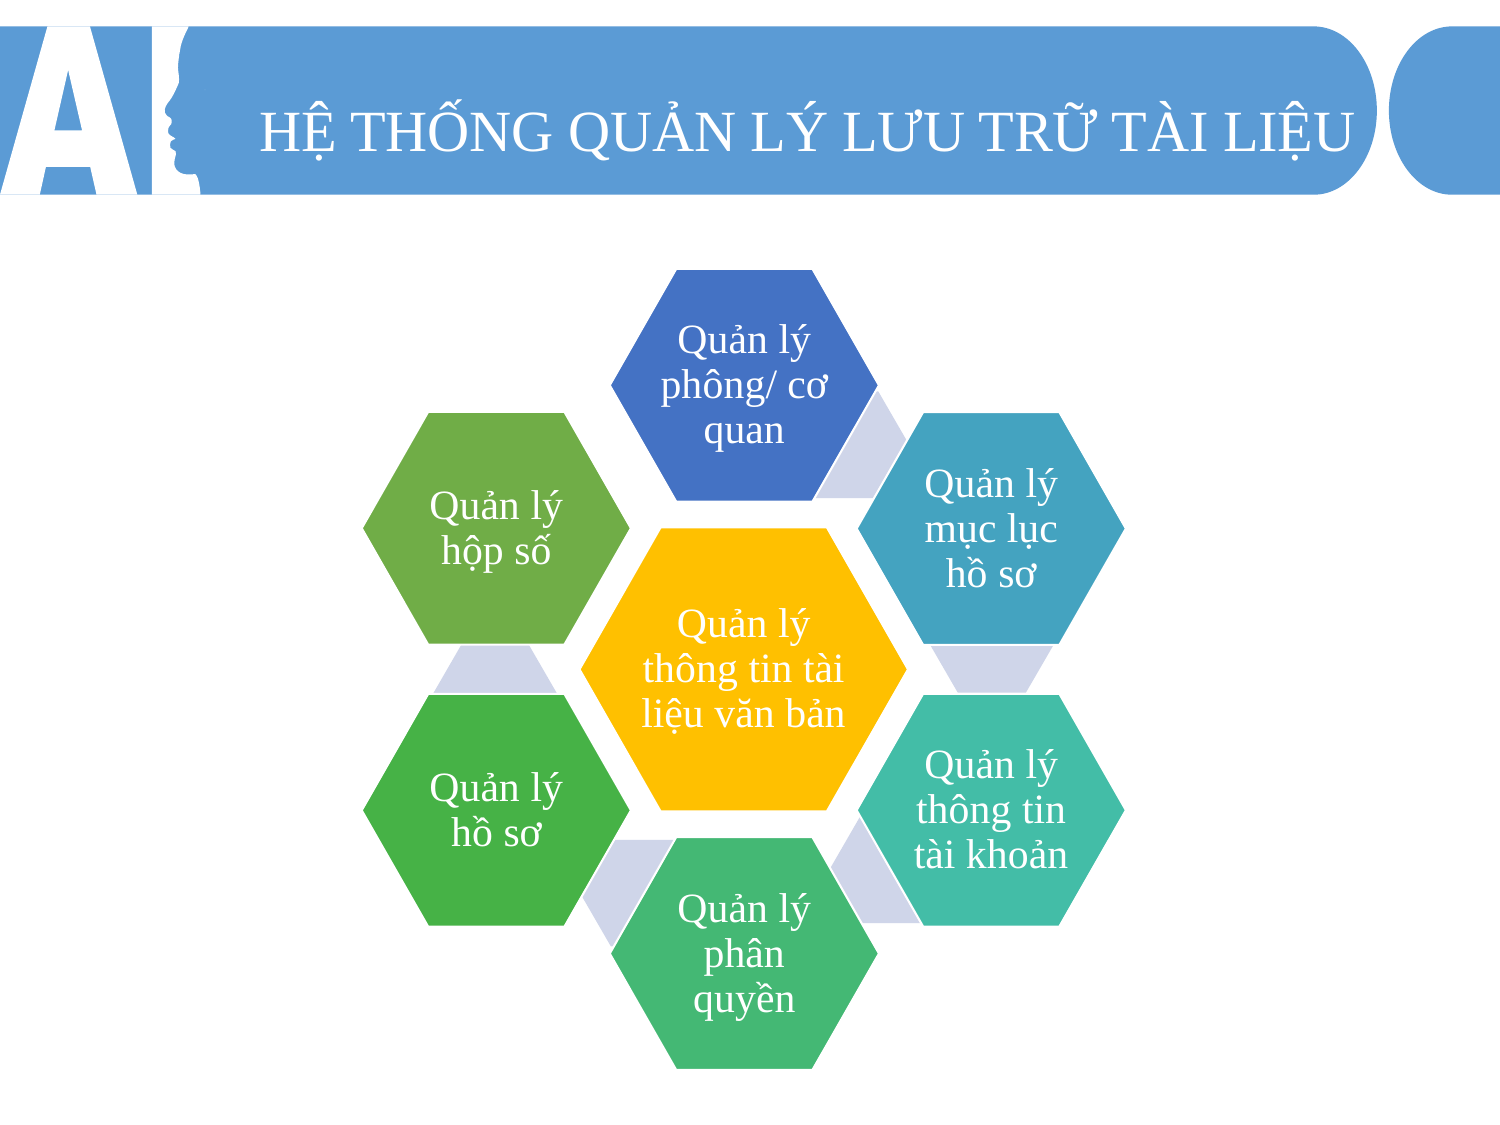

HỆ THỐNG QUẢN LÝ LƯU TRỮ TÀI LIỆU
Quản lý thông tin tài liệu văn bản
Quản lý phông/ cơ quan
Quản lý mục lục hồ sơ
Quản lý thông tin tài khoản
Quản lý phân quyền
Quản lý hồ sơ
Quản lý hộp số
01
02
03